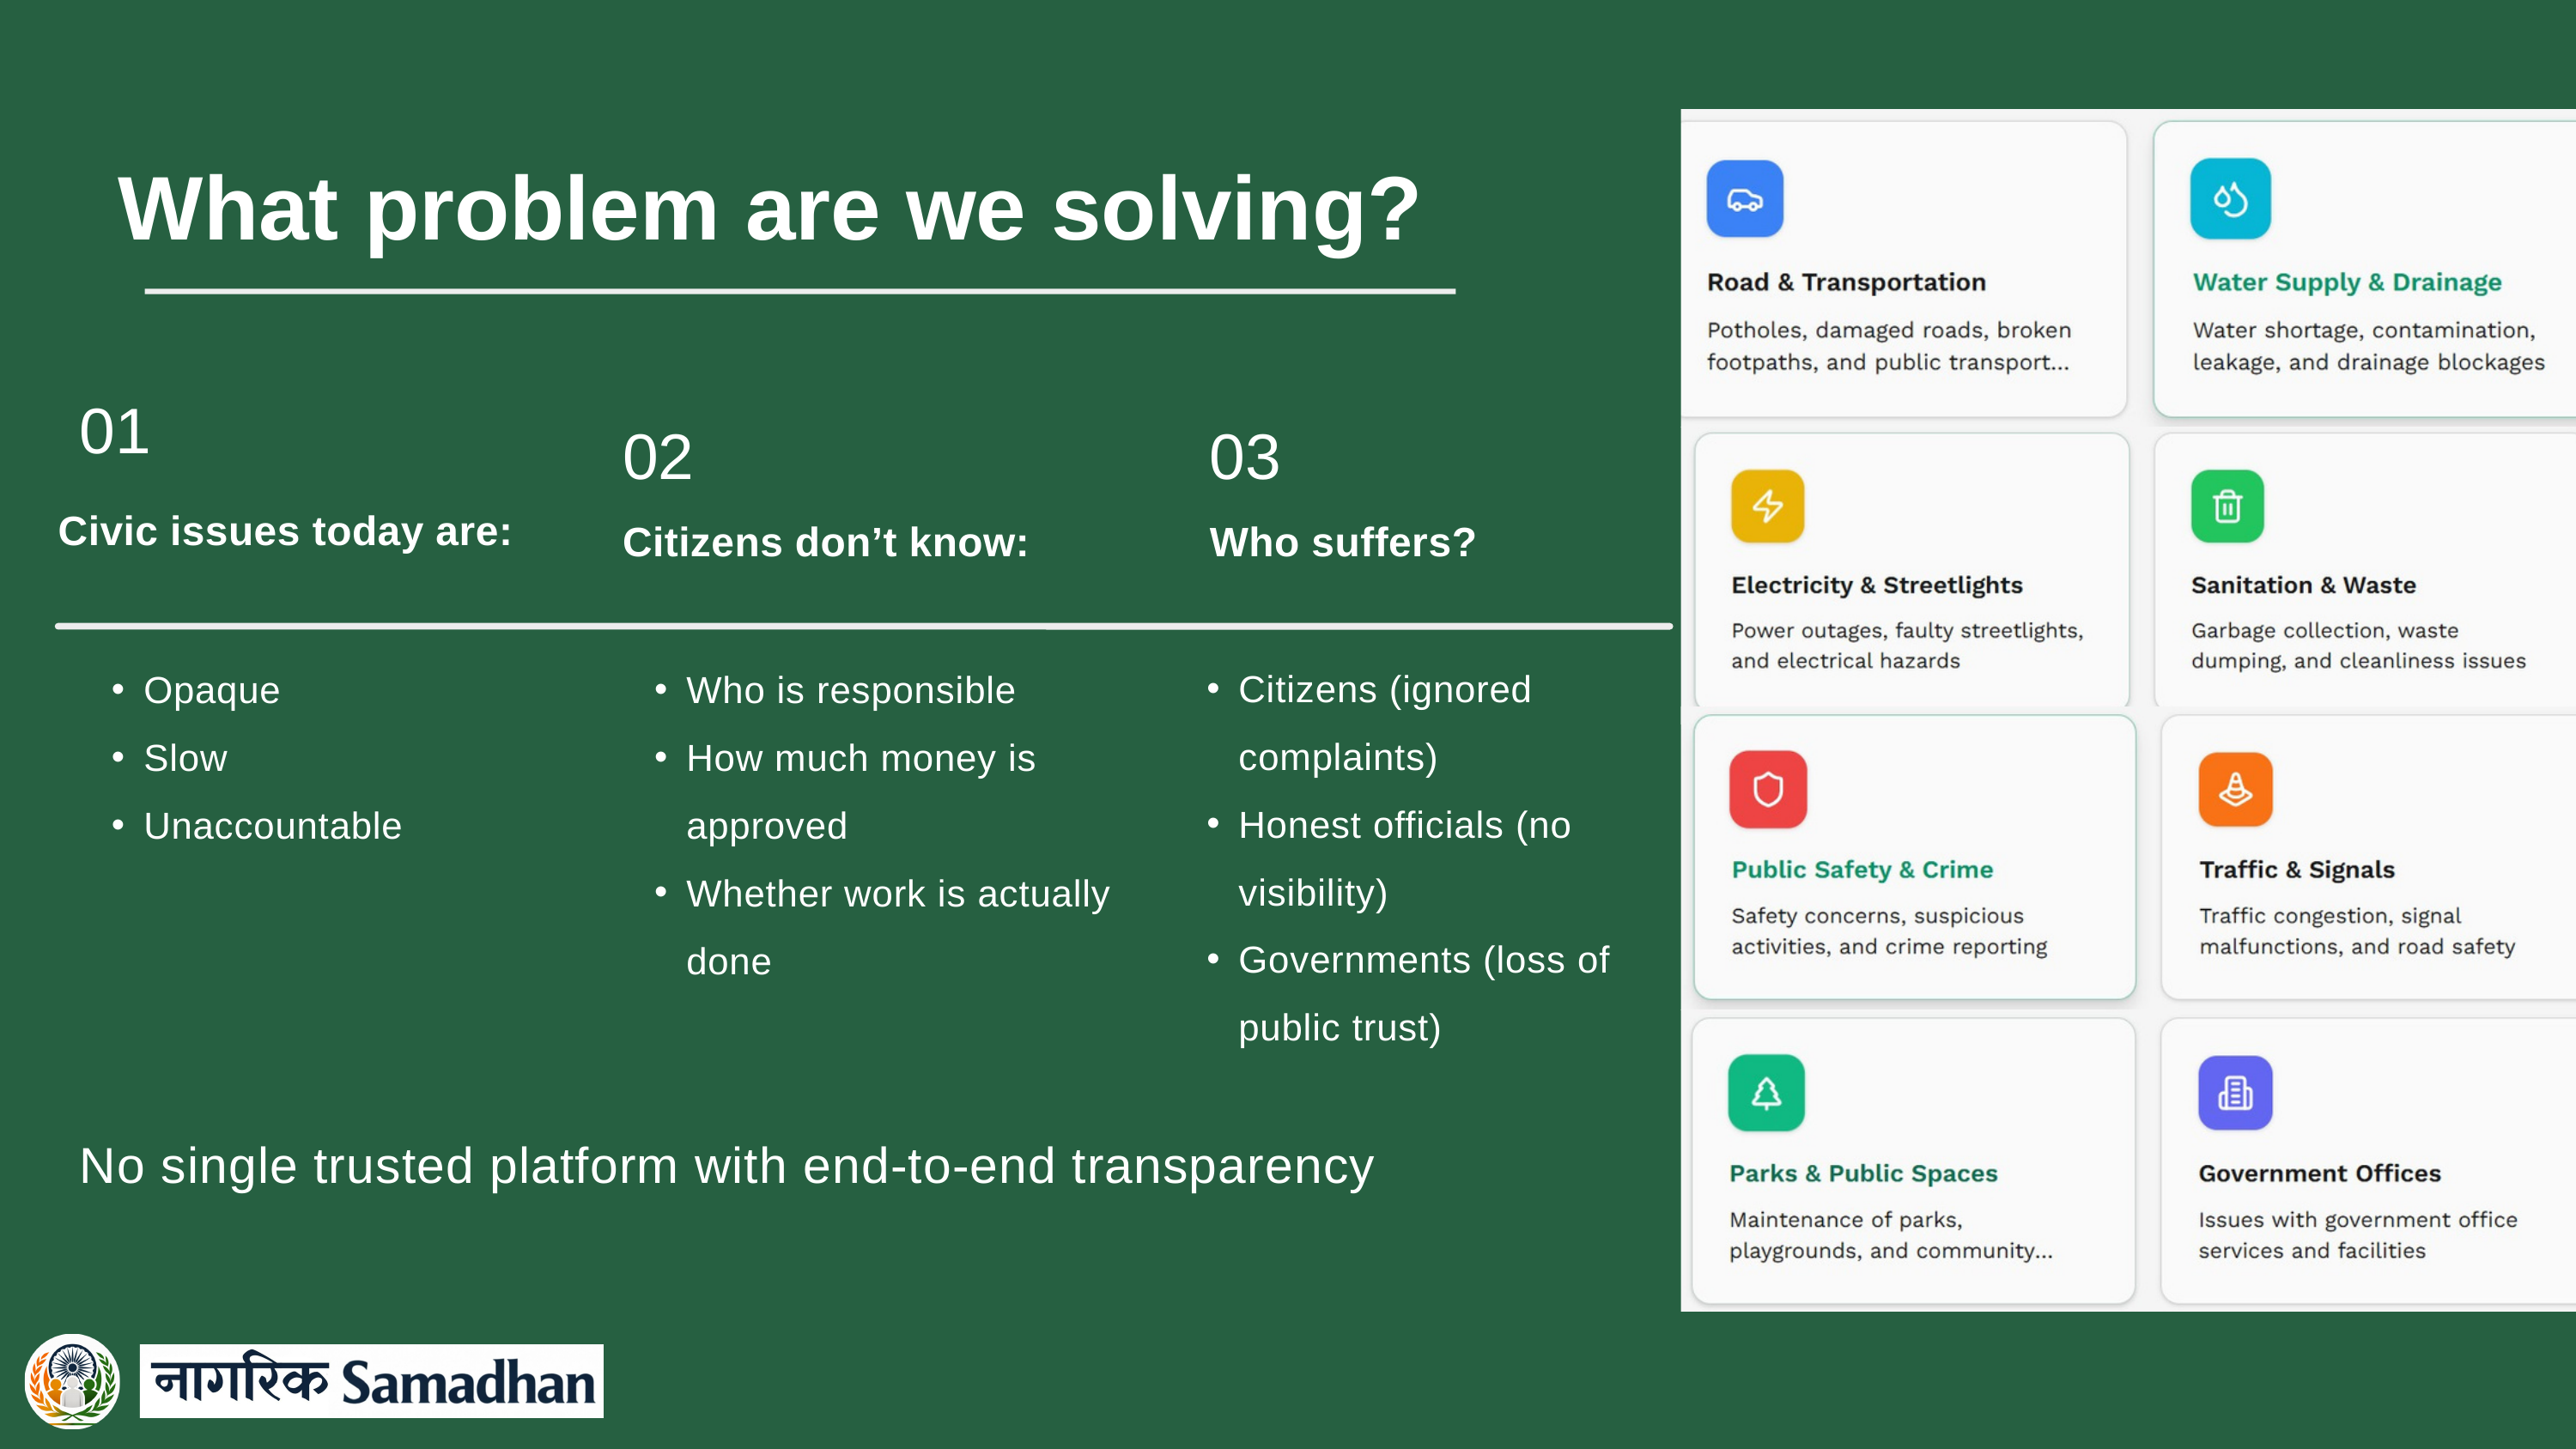

What problem are we solving?

01
Civic issues today are:

02
Citizens don’t know:
03
Who suffers?

Citizens (ignored complaints)
Honest officials (no visibility)
Governments (loss of public trust)

Opaque
Slow
Unaccountable

Who is responsible
How much money is approved
Whether work is actually done

No single trusted platform with end-to-end transparency